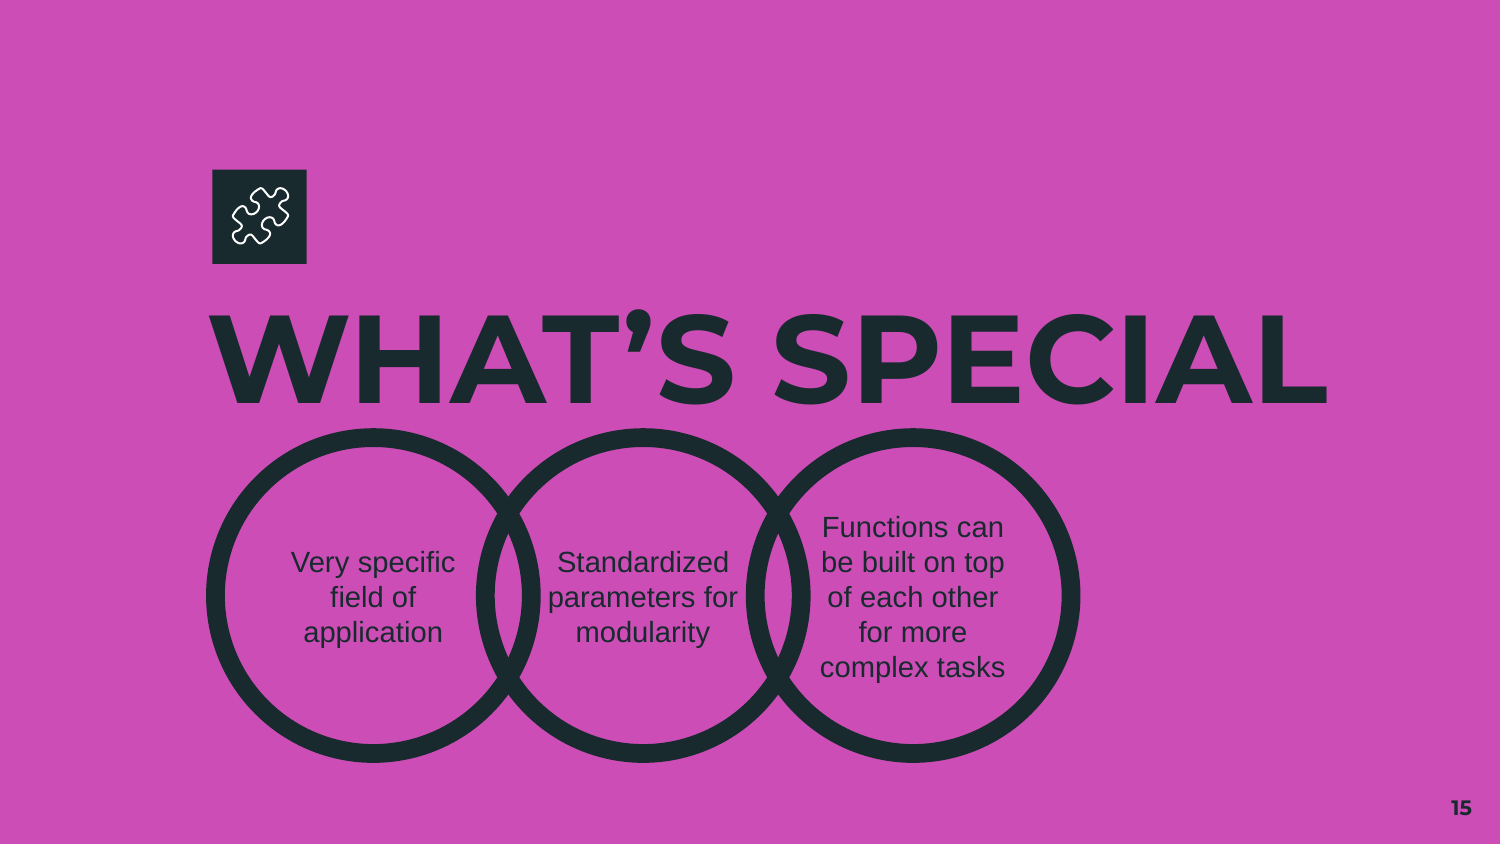

# WHAT’S SPECIAL
Very specific field of application
Standardized parameters for modularity
Functions can be built on top of each other for more complex tasks
15